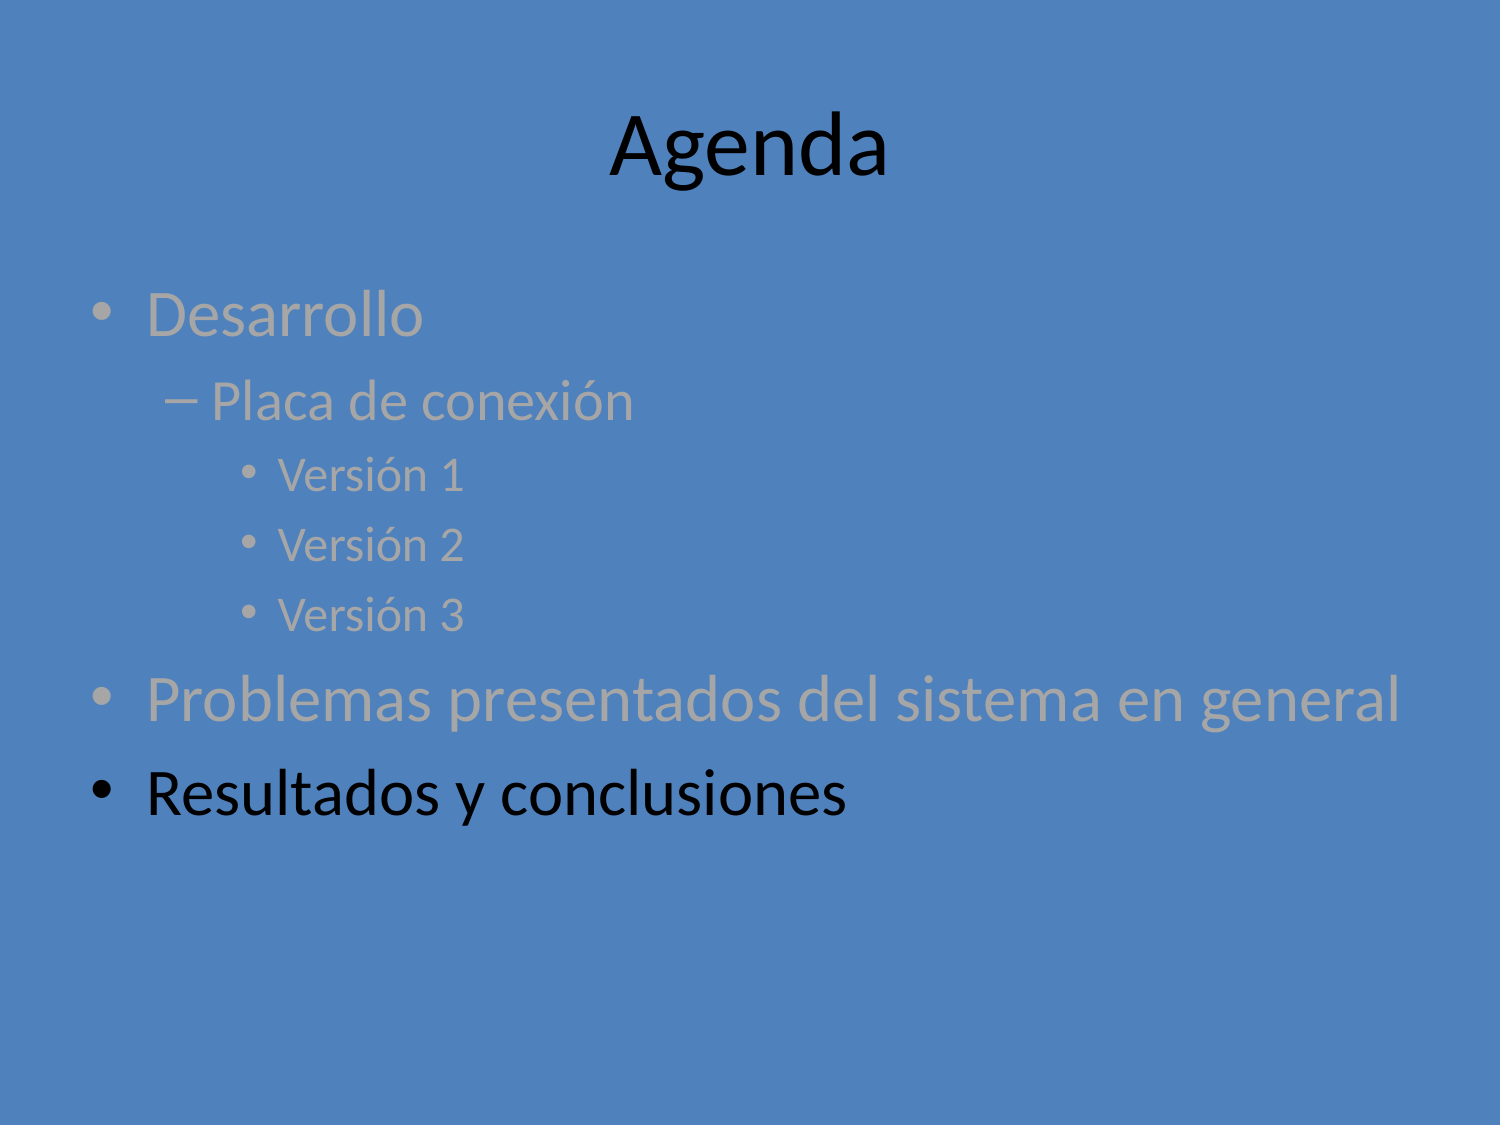

# Agenda
Desarrollo
Placa de conexión
Versión 1
Versión 2
Versión 3
Problemas presentados del sistema en general
Resultados y conclusiones